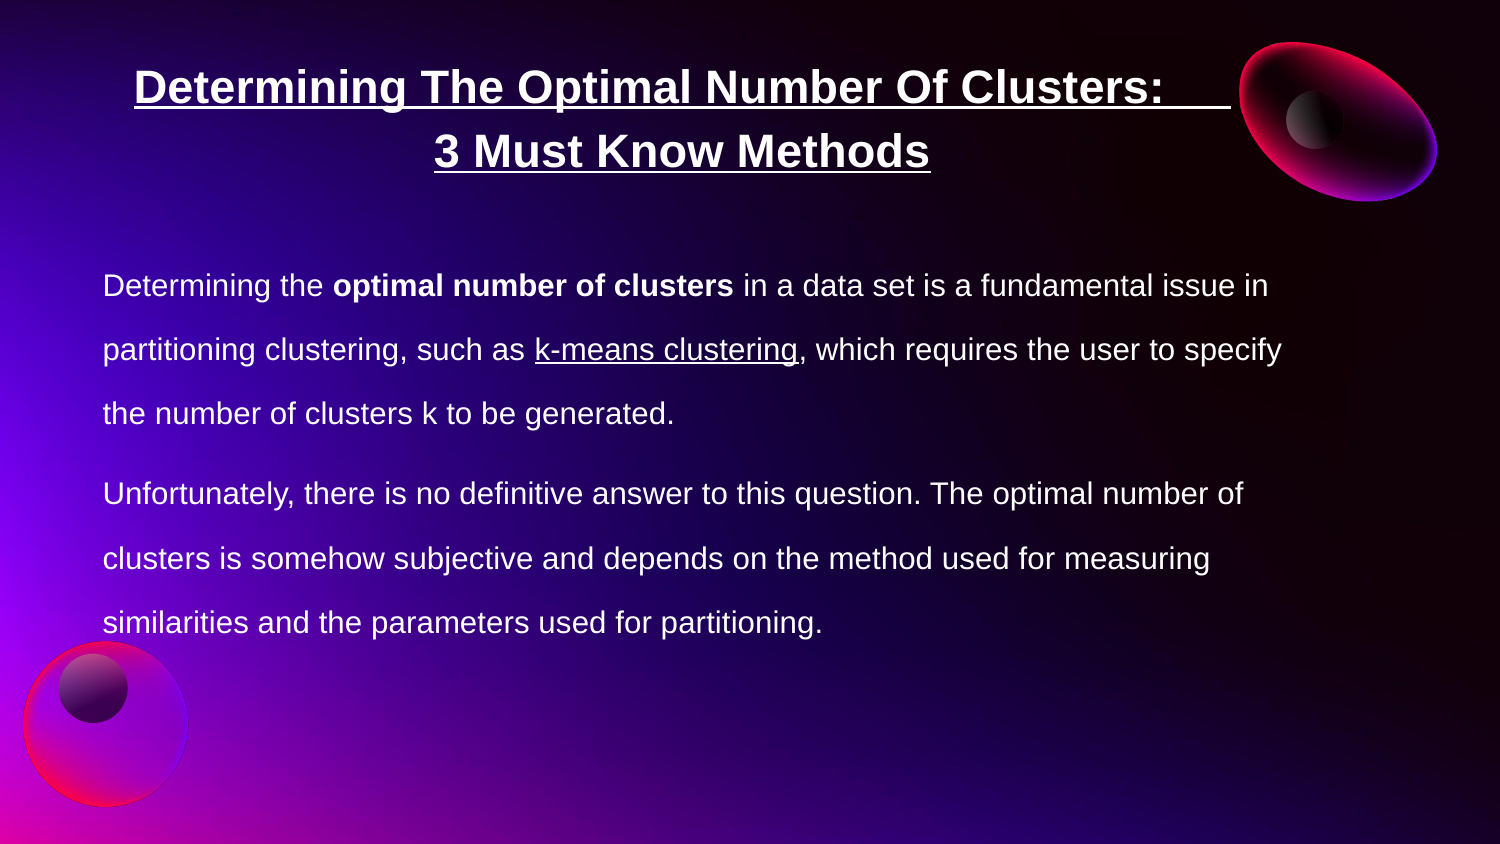

Determining The Optimal Number Of Clusters:      3 Must Know Methods
Determining the optimal number of clusters in a data set is a fundamental issue in partitioning clustering, such as k-means clustering, which requires the user to specify the number of clusters k to be generated.
Unfortunately, there is no definitive answer to this question. The optimal number of clusters is somehow subjective and depends on the method used for measuring similarities and the parameters used for partitioning.